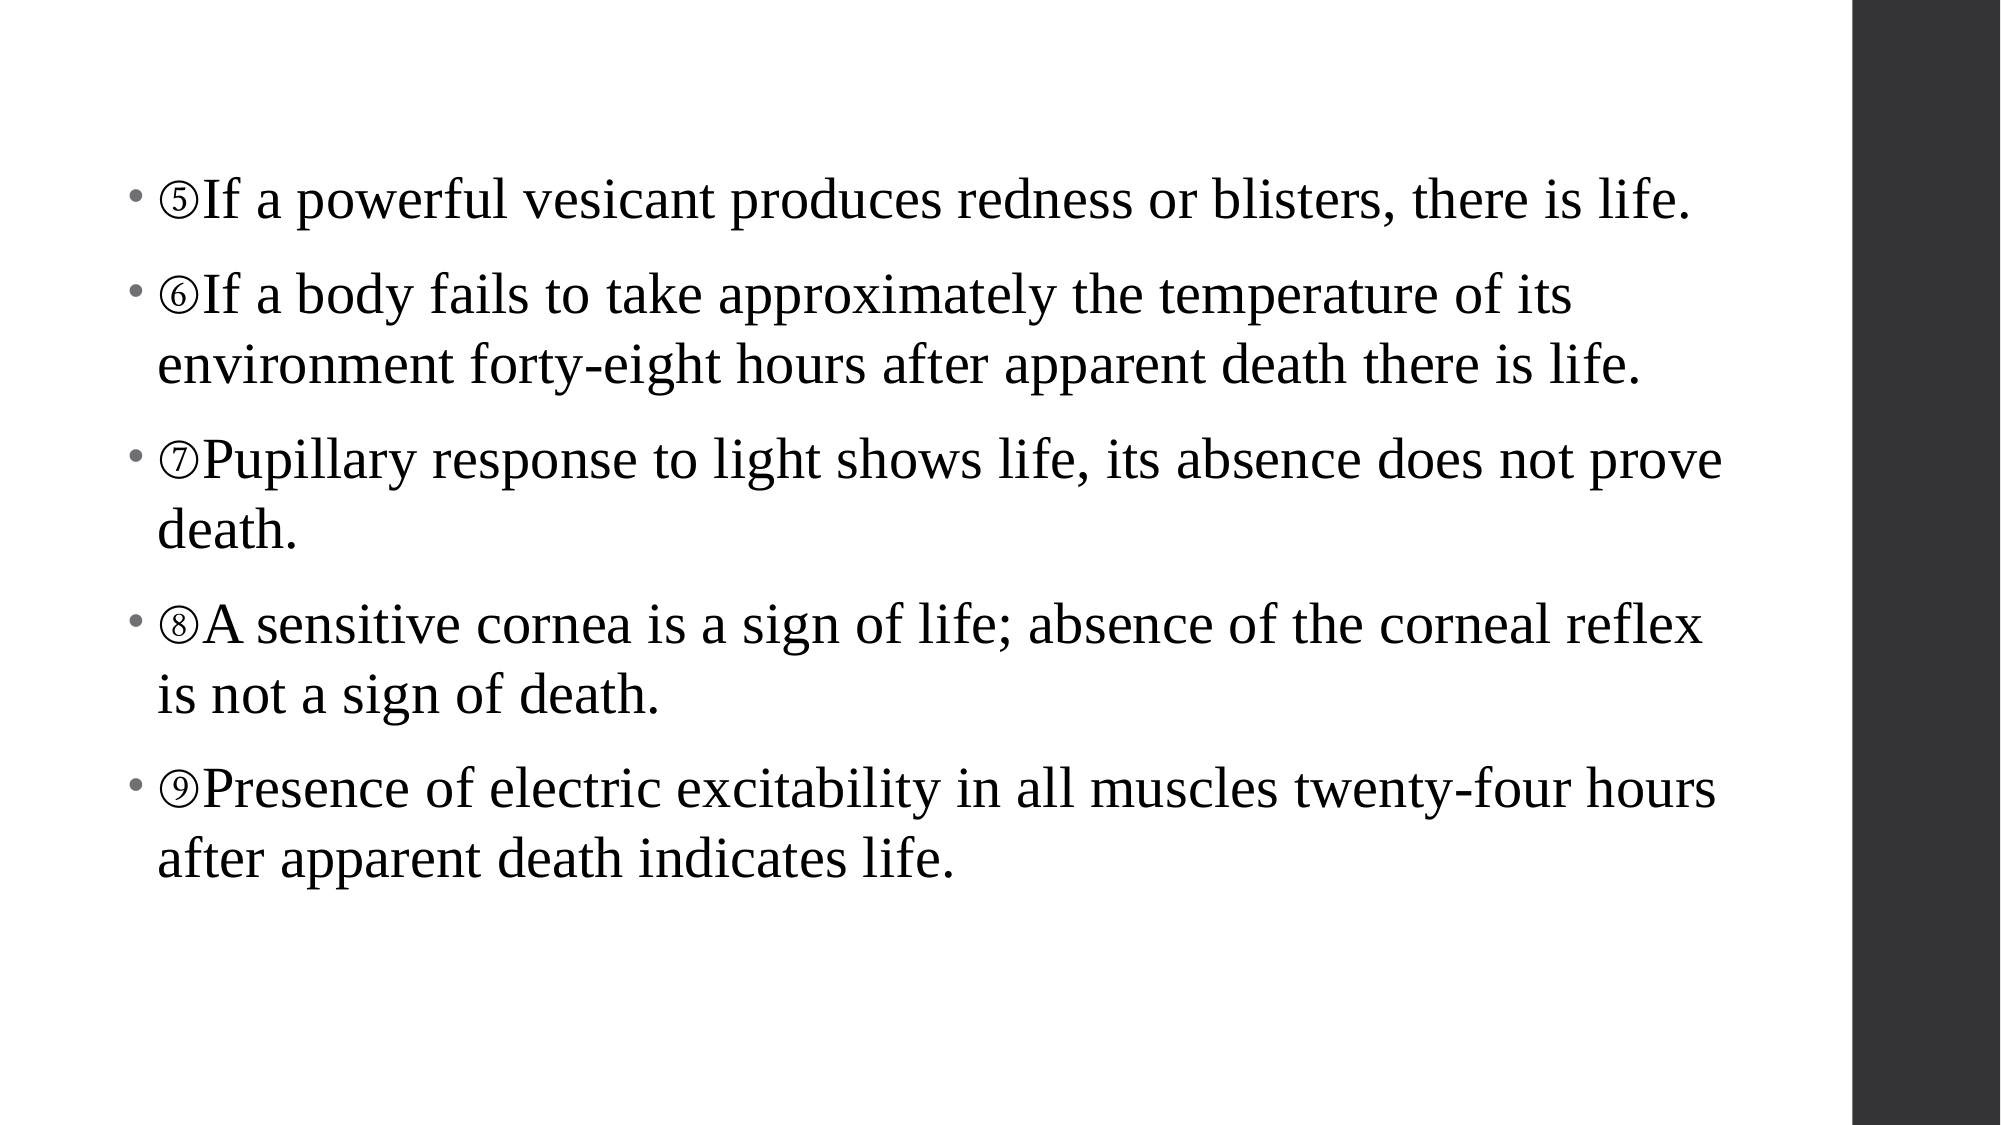

⑤If a powerful vesicant produces redness or blisters, there is life.
⑥If a body fails to take approximately the temperature of its environment forty-eight hours after apparent death there is life.
⑦Pupillary response to light shows life, its absence does not prove death.
⑧A sensitive cornea is a sign of life; absence of the corneal reflex is not a sign of death.
⑨Presence of electric excitability in all muscles twenty-four hours after apparent death indicates life.